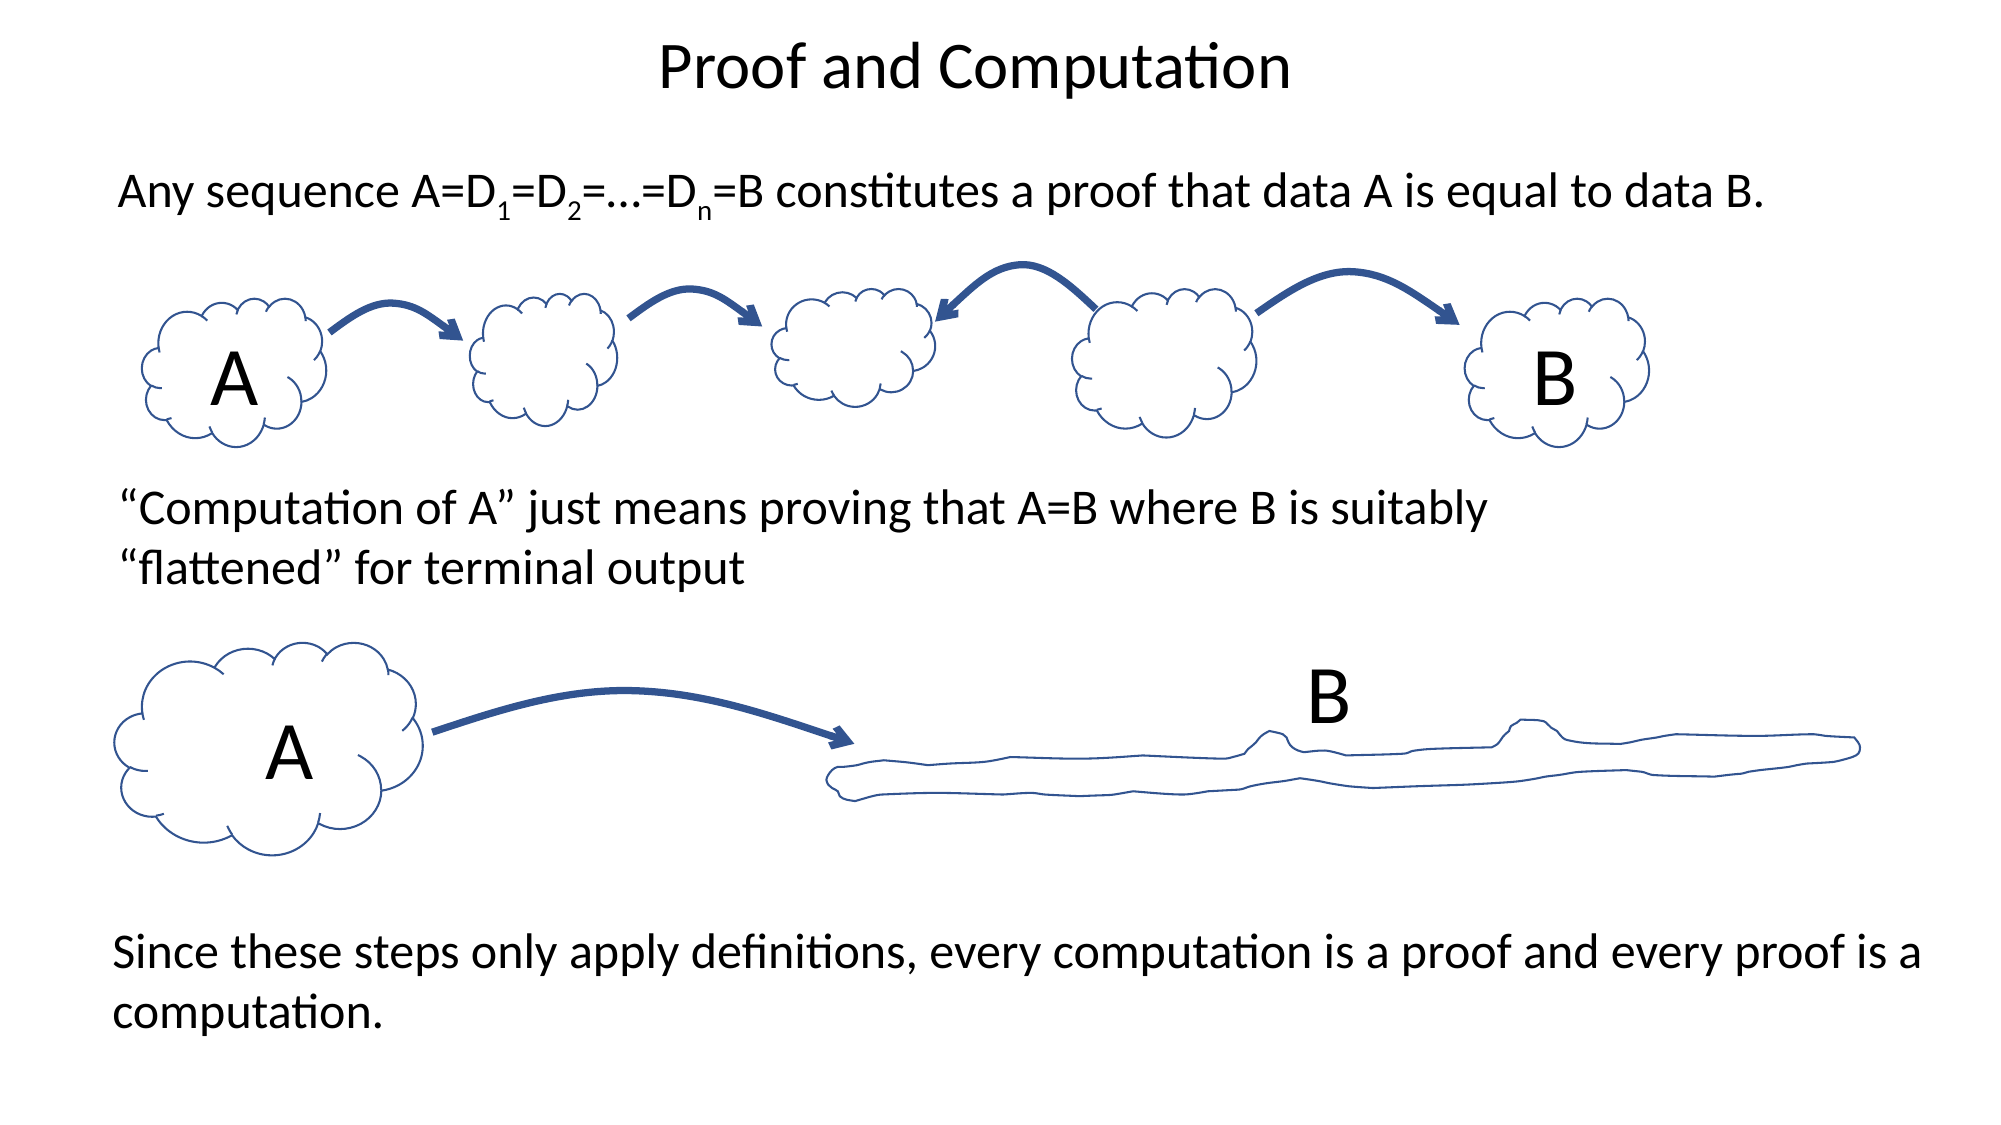

Proof and Computation
Any sequence A=D1=D2=…=Dn=B constitutes a proof that data A is equal to data B.

B

A

“Computation of A” just means proving that A=B where B is suitably “flattened” for terminal output
B

A

Since these steps only apply definitions, every computation is a proof and every proof is a computation.